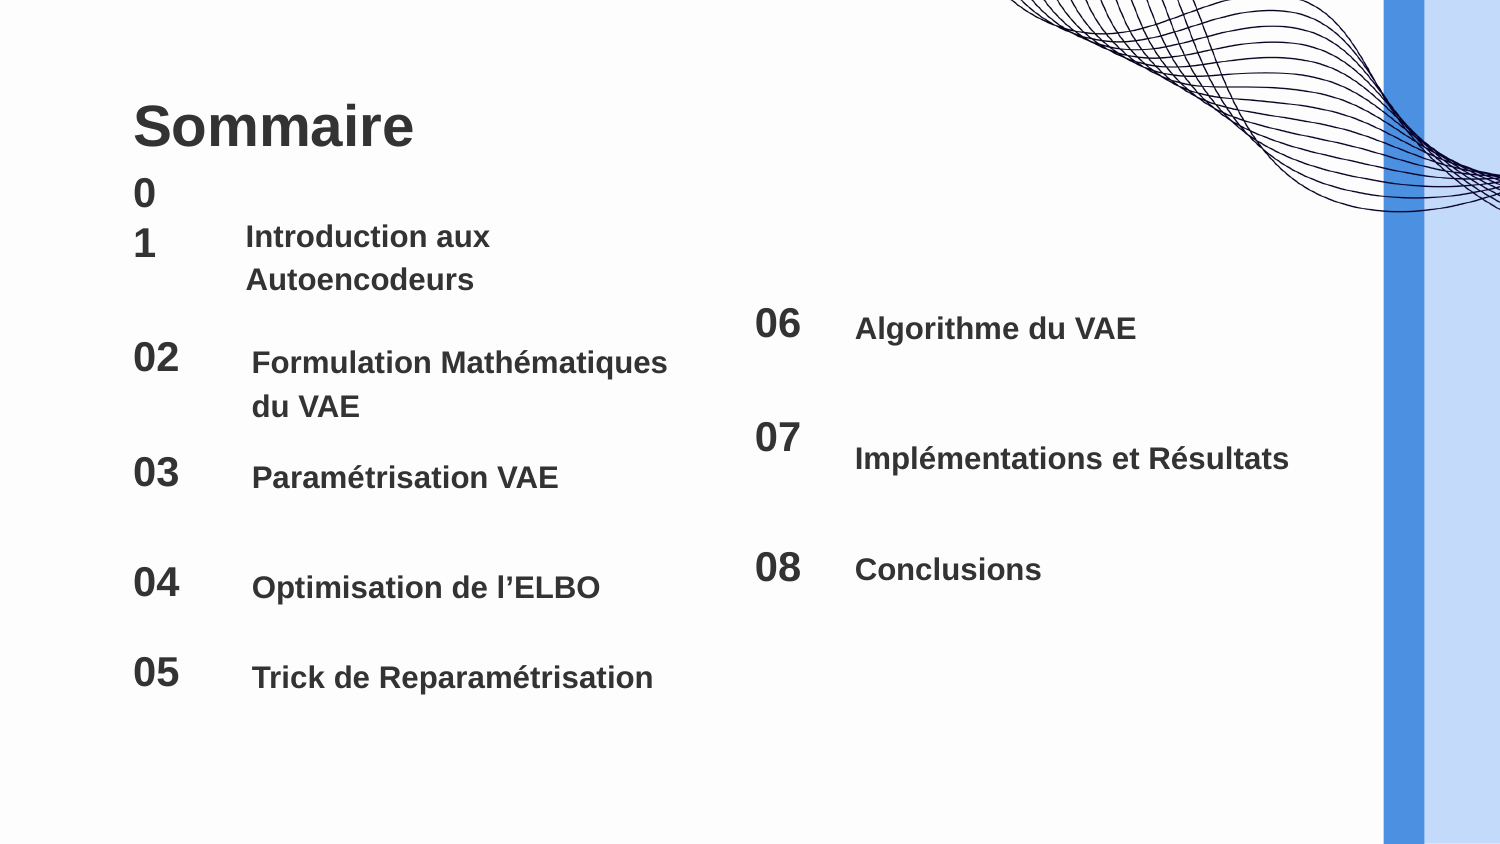

# Sommaire
01
Introduction aux Autoencodeurs
Algorithme du VAE
06
02
Formulation Mathématiques du VAE
Implémentations et Résultats
07
03
Paramétrisation VAE
Conclusions
08
04
Optimisation de l’ELBO
Trick de Reparamétrisation
05